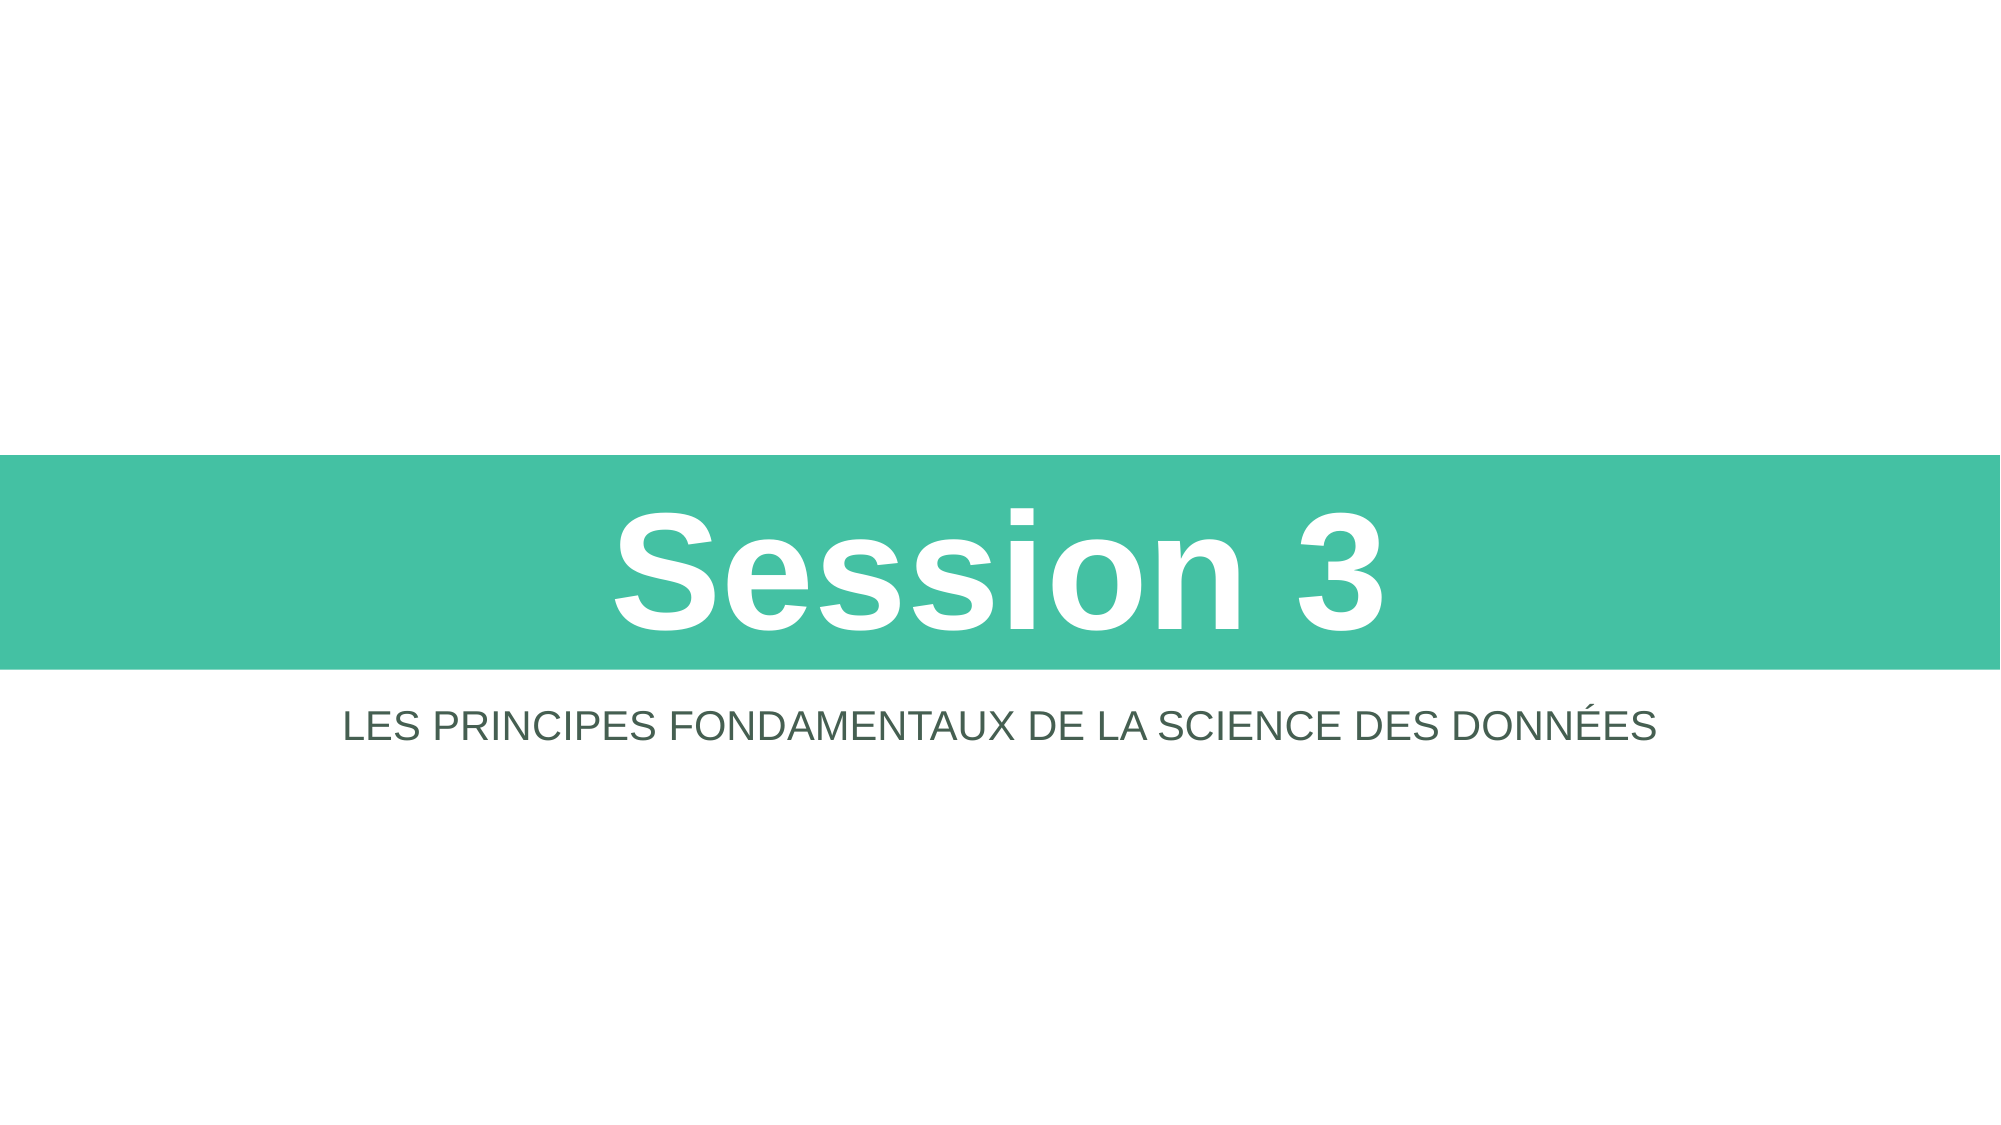

Session 3
LES PRINCIPES FONDAMENTAUX DE LA SCIENCE DES DONNÉES